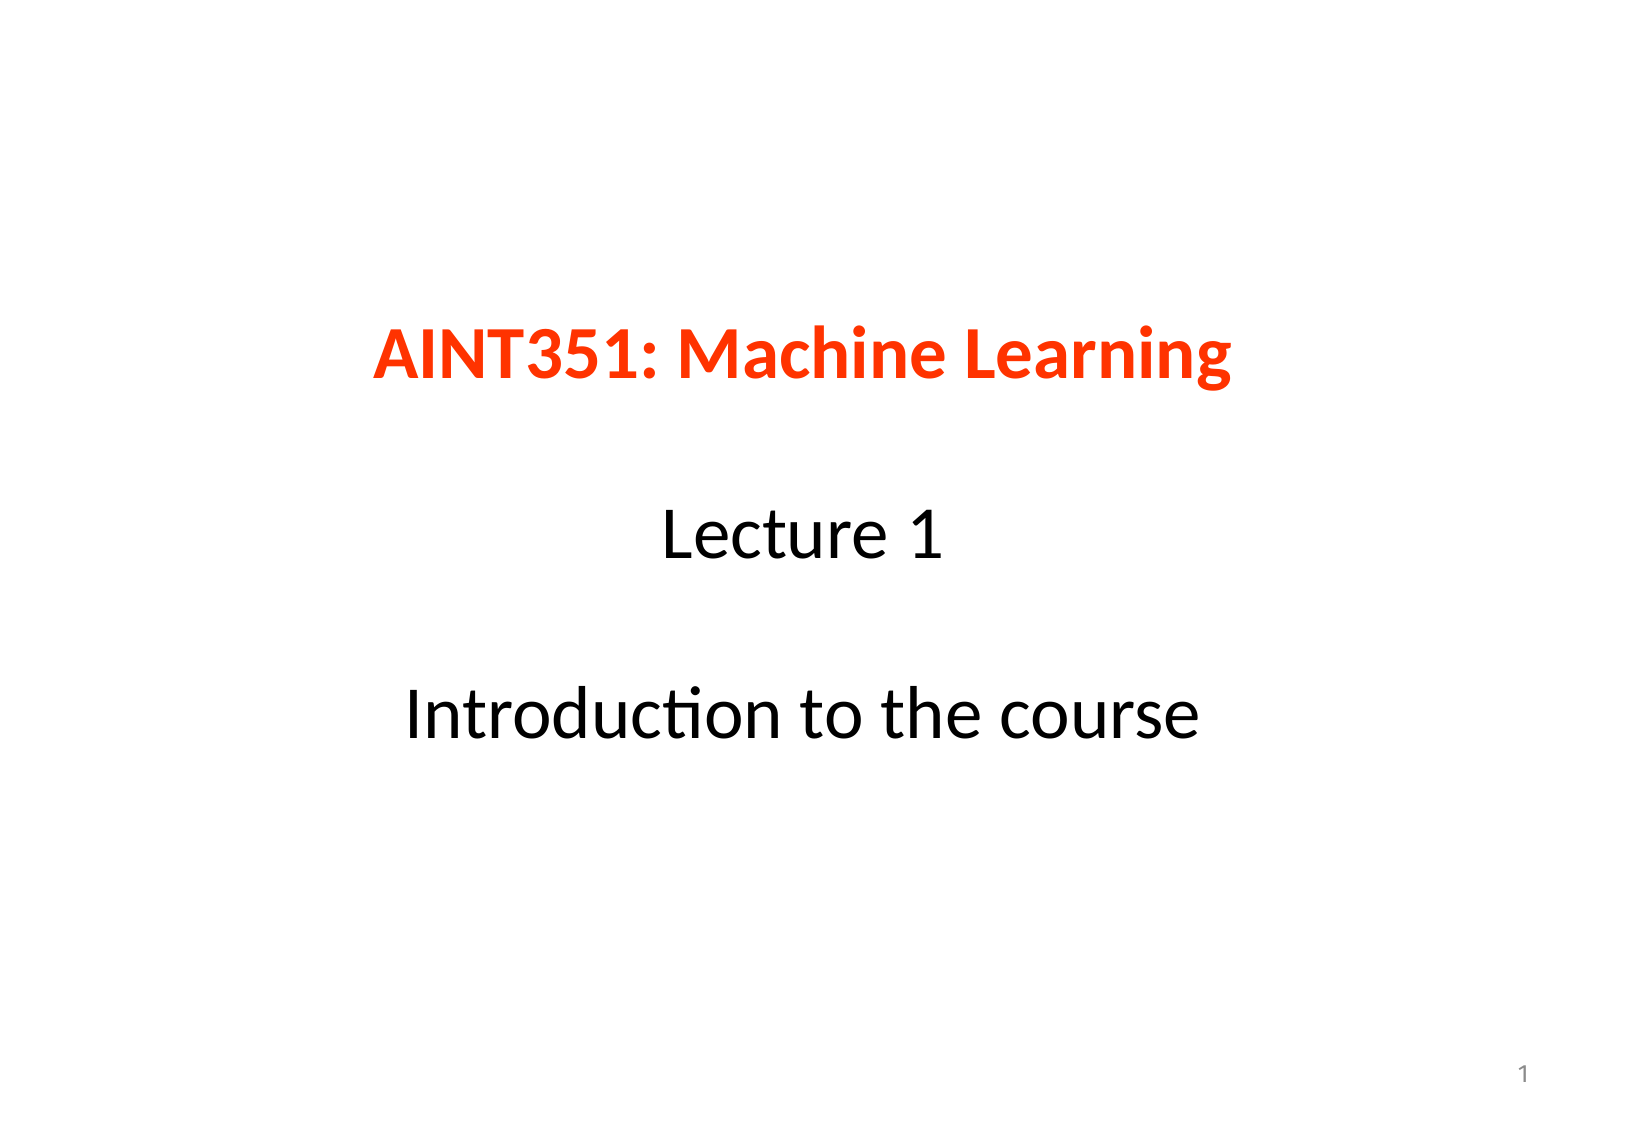

# AINT351: Machine Learning Lecture 1 Introduction to the course
1